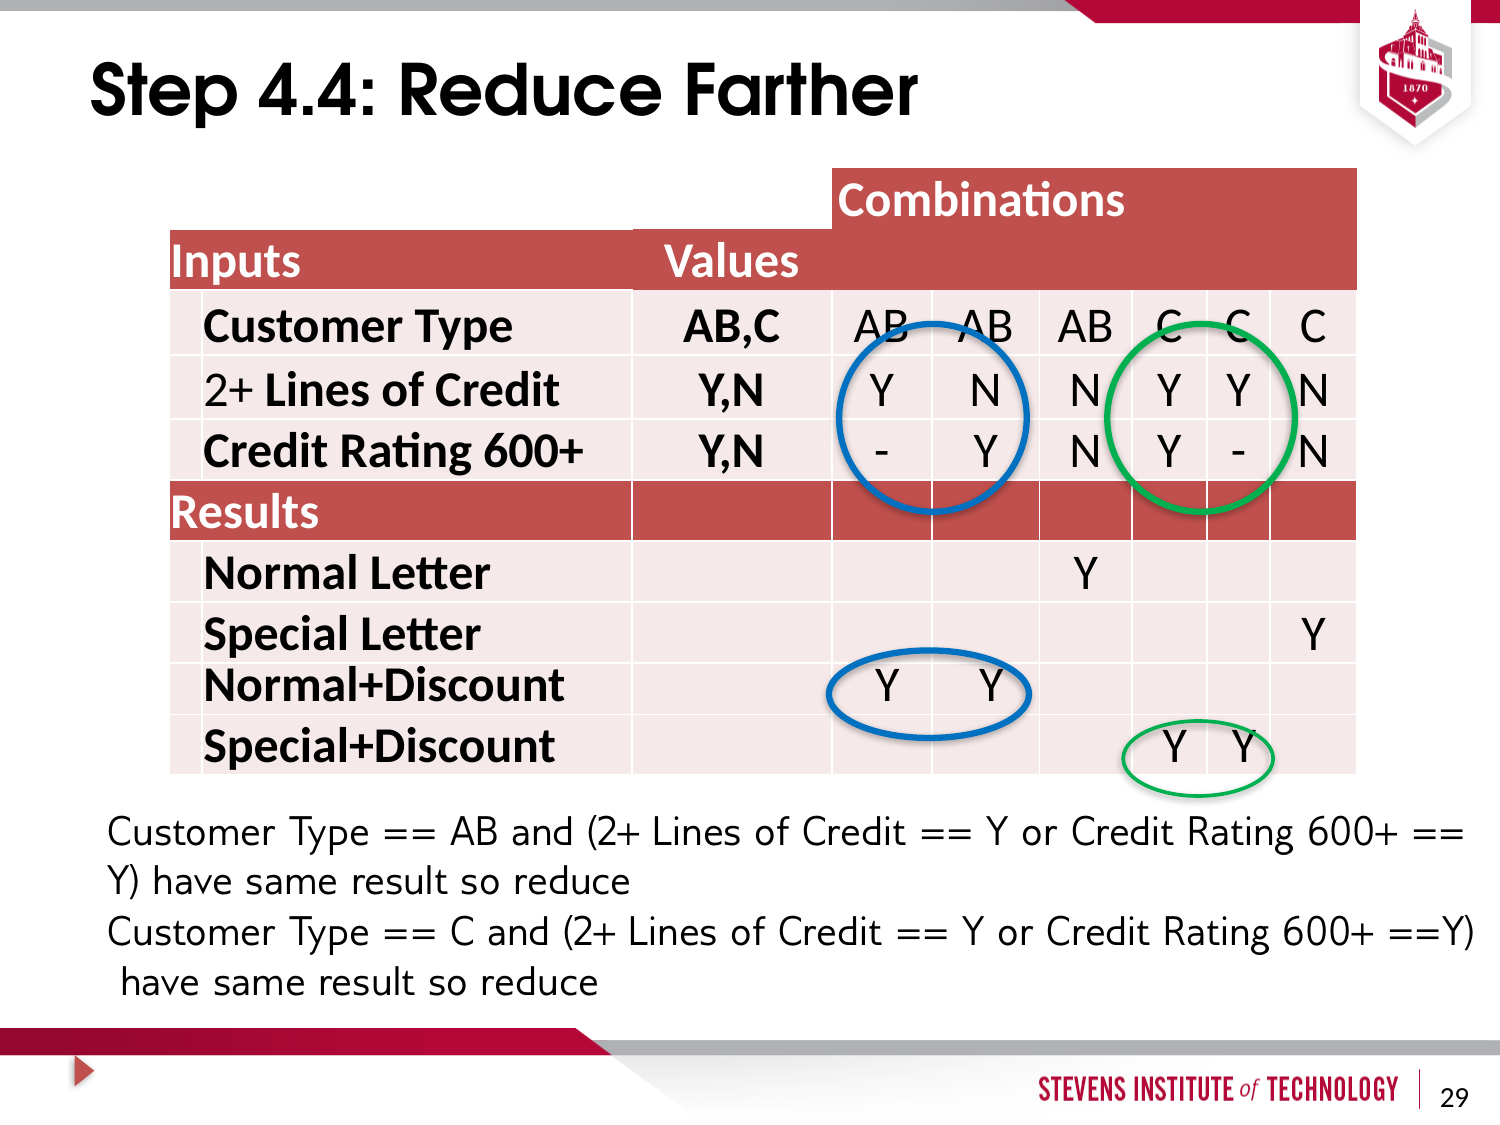

# Step 4.4: Reduce Farther
|  |  |  | Combinations |  |  |  |  |  |
| --- | --- | --- | --- | --- | --- | --- | --- | --- |
| Inputs |  | Values |  |  |  |  |  |  |
|  | Customer Type | AB,C | AB | AB | AB | C | C | C |
|  | 2+ Lines of Credit | Y,N | Y | N | N | Y | Y | N |
|  | Credit Rating 600+ | Y,N | - | Y | N | Y | - | N |
| Results |  |  |  |  |  |  |  |  |
|  | Normal Letter |  |  |  | Y |  |  |  |
|  | Special Letter |  |  |  |  |  |  | Y |
|  | Normal+Discount |  | Y | Y |  |  |  |  |
|  | Special+Discount |  |  |  |  | Y | Y |  |

Customer Type == AB and (2+ Lines of Credit == Y or Credit Rating 600+ == Y) have same result so reduce
Customer Type == C and (2+ Lines of Credit == Y or Credit Rating 600+ ==Y)  have same result so reduce
29